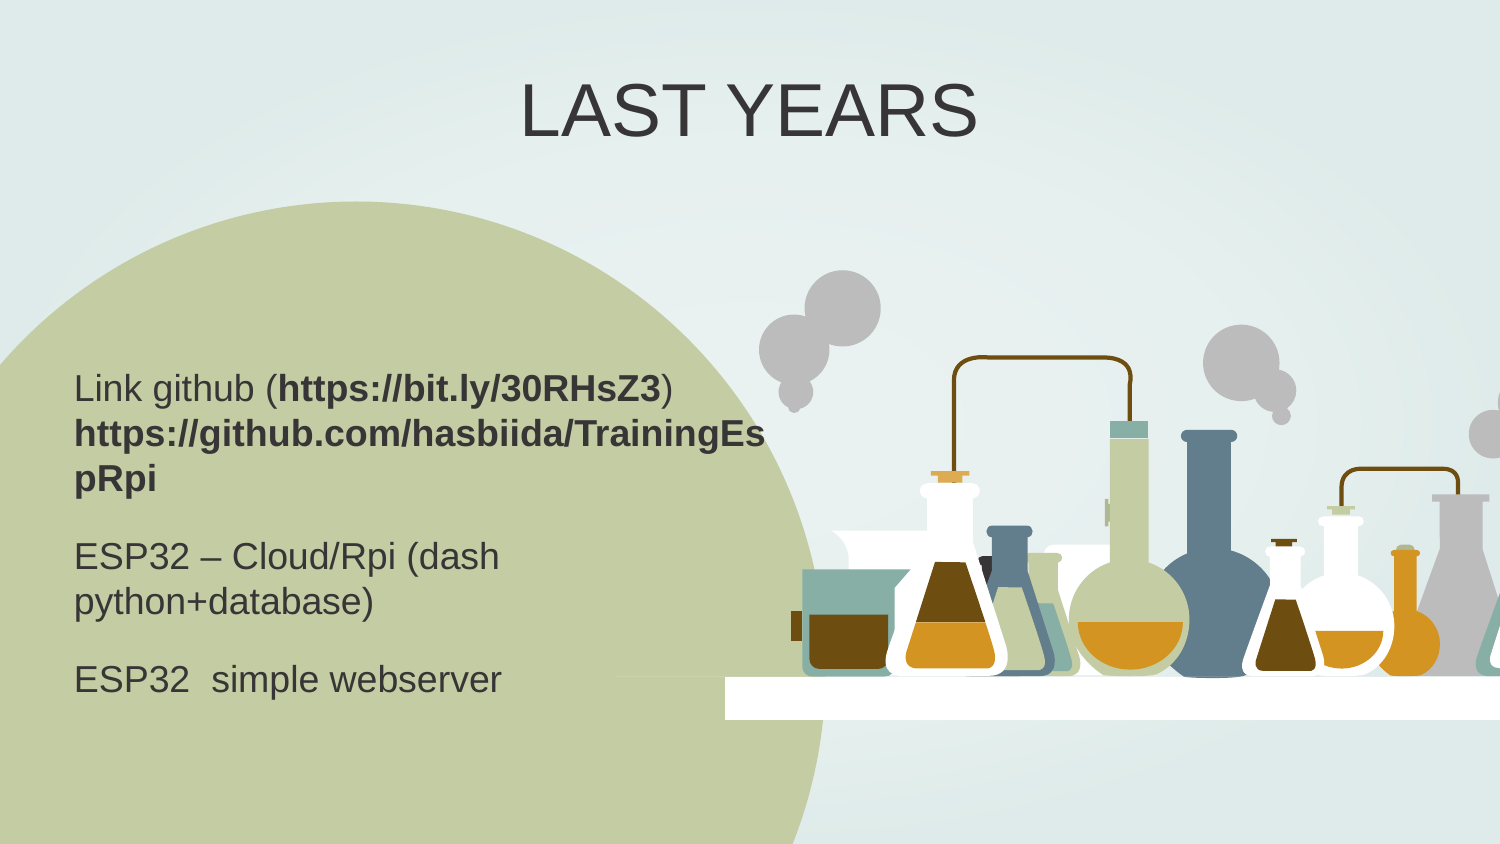

# LAST YEARS

Link github (https://bit.ly/30RHsZ3) https://github.com/hasbiida/TrainingEspRpi
ESP32 – Cloud/Rpi (dash python+database)
ESP32  simple webserver